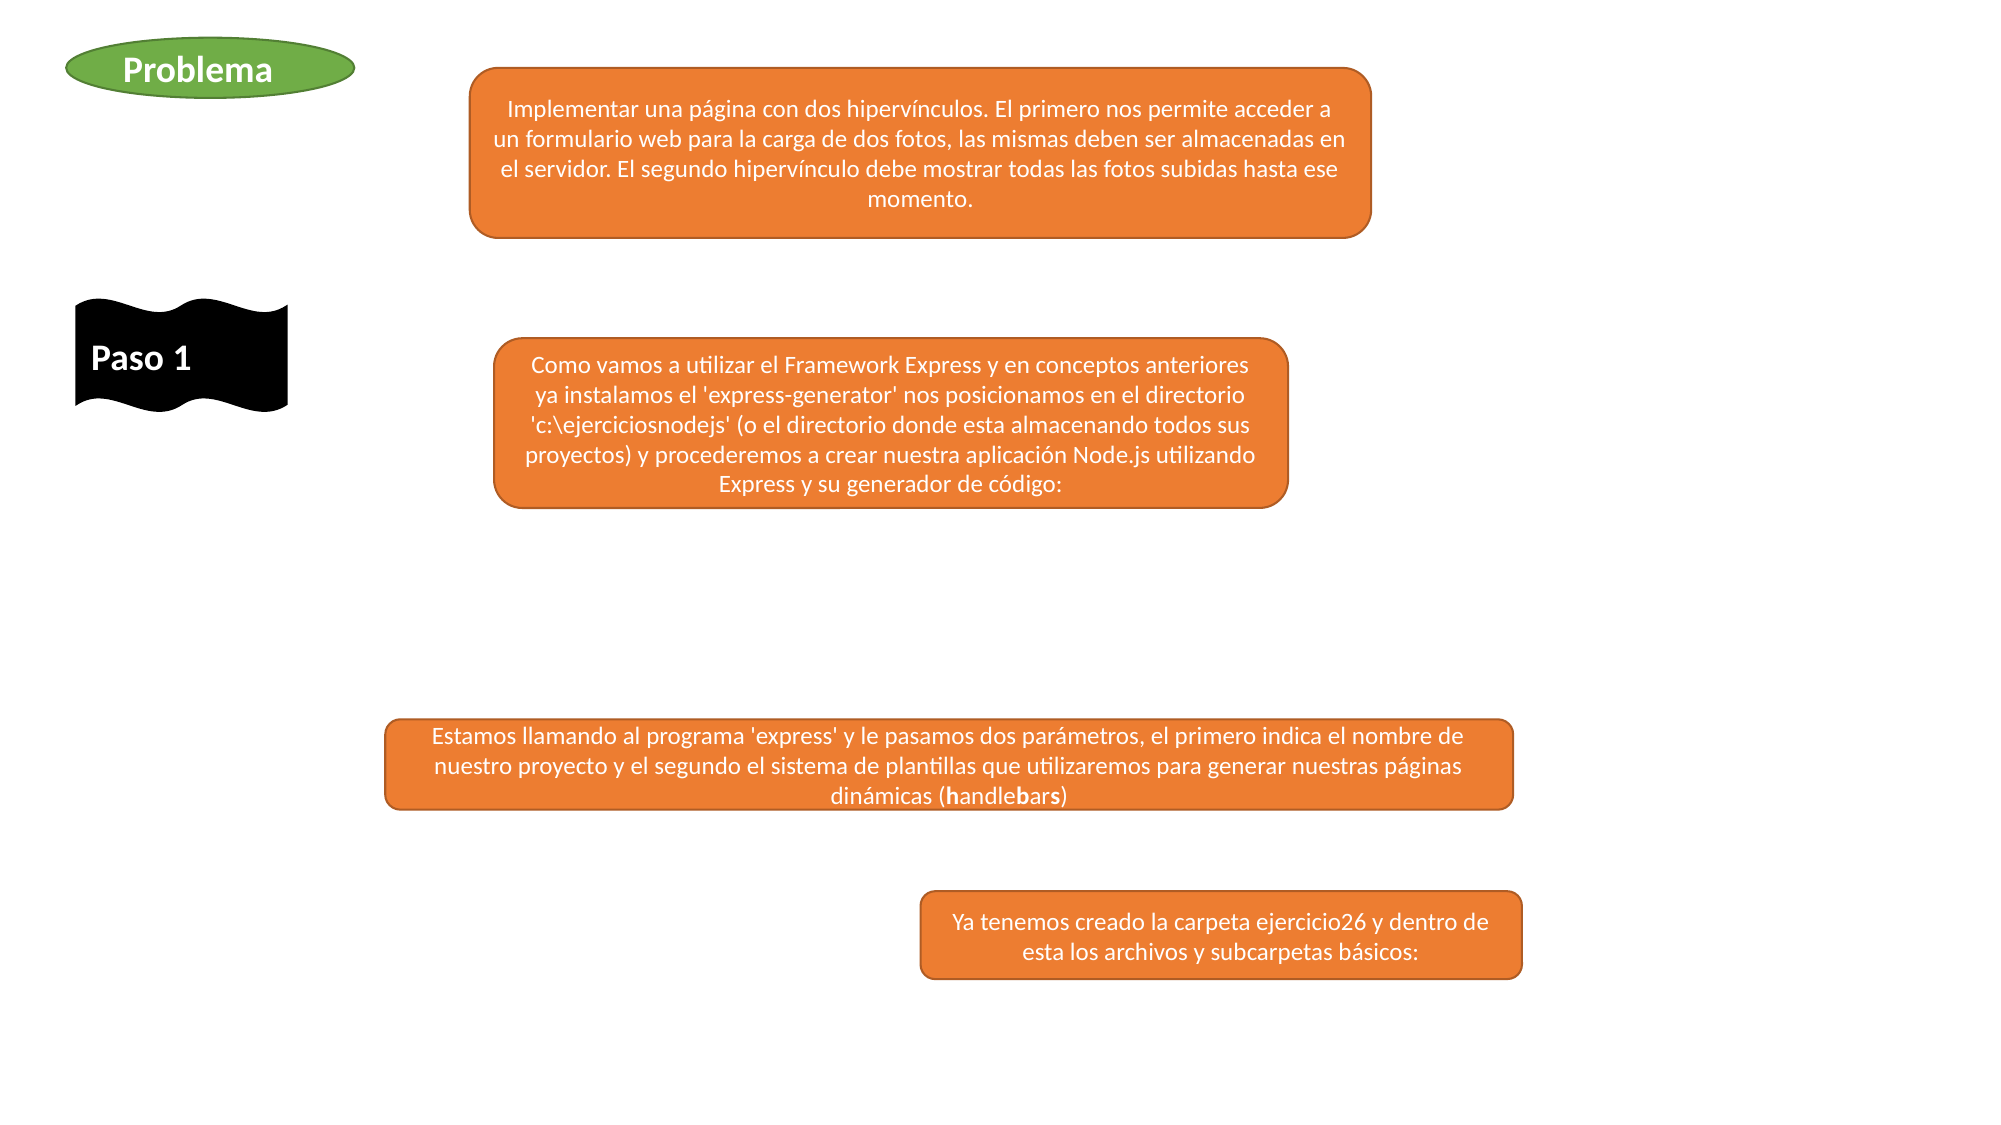

Problema

Implementar una página con dos hipervínculos. El primero nos permite acceder a un formulario web para la carga de dos fotos, las mismas deben ser almacenadas en el servidor. El segundo hipervínculo debe mostrar todas las fotos subidas hasta ese momento.
Paso 1

Como vamos a utilizar el Framework Express y en conceptos anteriores ya instalamos el 'express-generator' nos posicionamos en el directorio 'c:\ejerciciosnodejs' (o el directorio donde esta almacenando todos sus proyectos) y procederemos a crear nuestra aplicación Node.js utilizando Express y su generador de código:
Estamos llamando al programa 'express' y le pasamos dos parámetros, el primero indica el nombre de nuestro proyecto y el segundo el sistema de plantillas que utilizaremos para generar nuestras páginas dinámicas (handlebars)
Ya tenemos creado la carpeta ejercicio26 y dentro de esta los archivos y subcarpetas básicos: